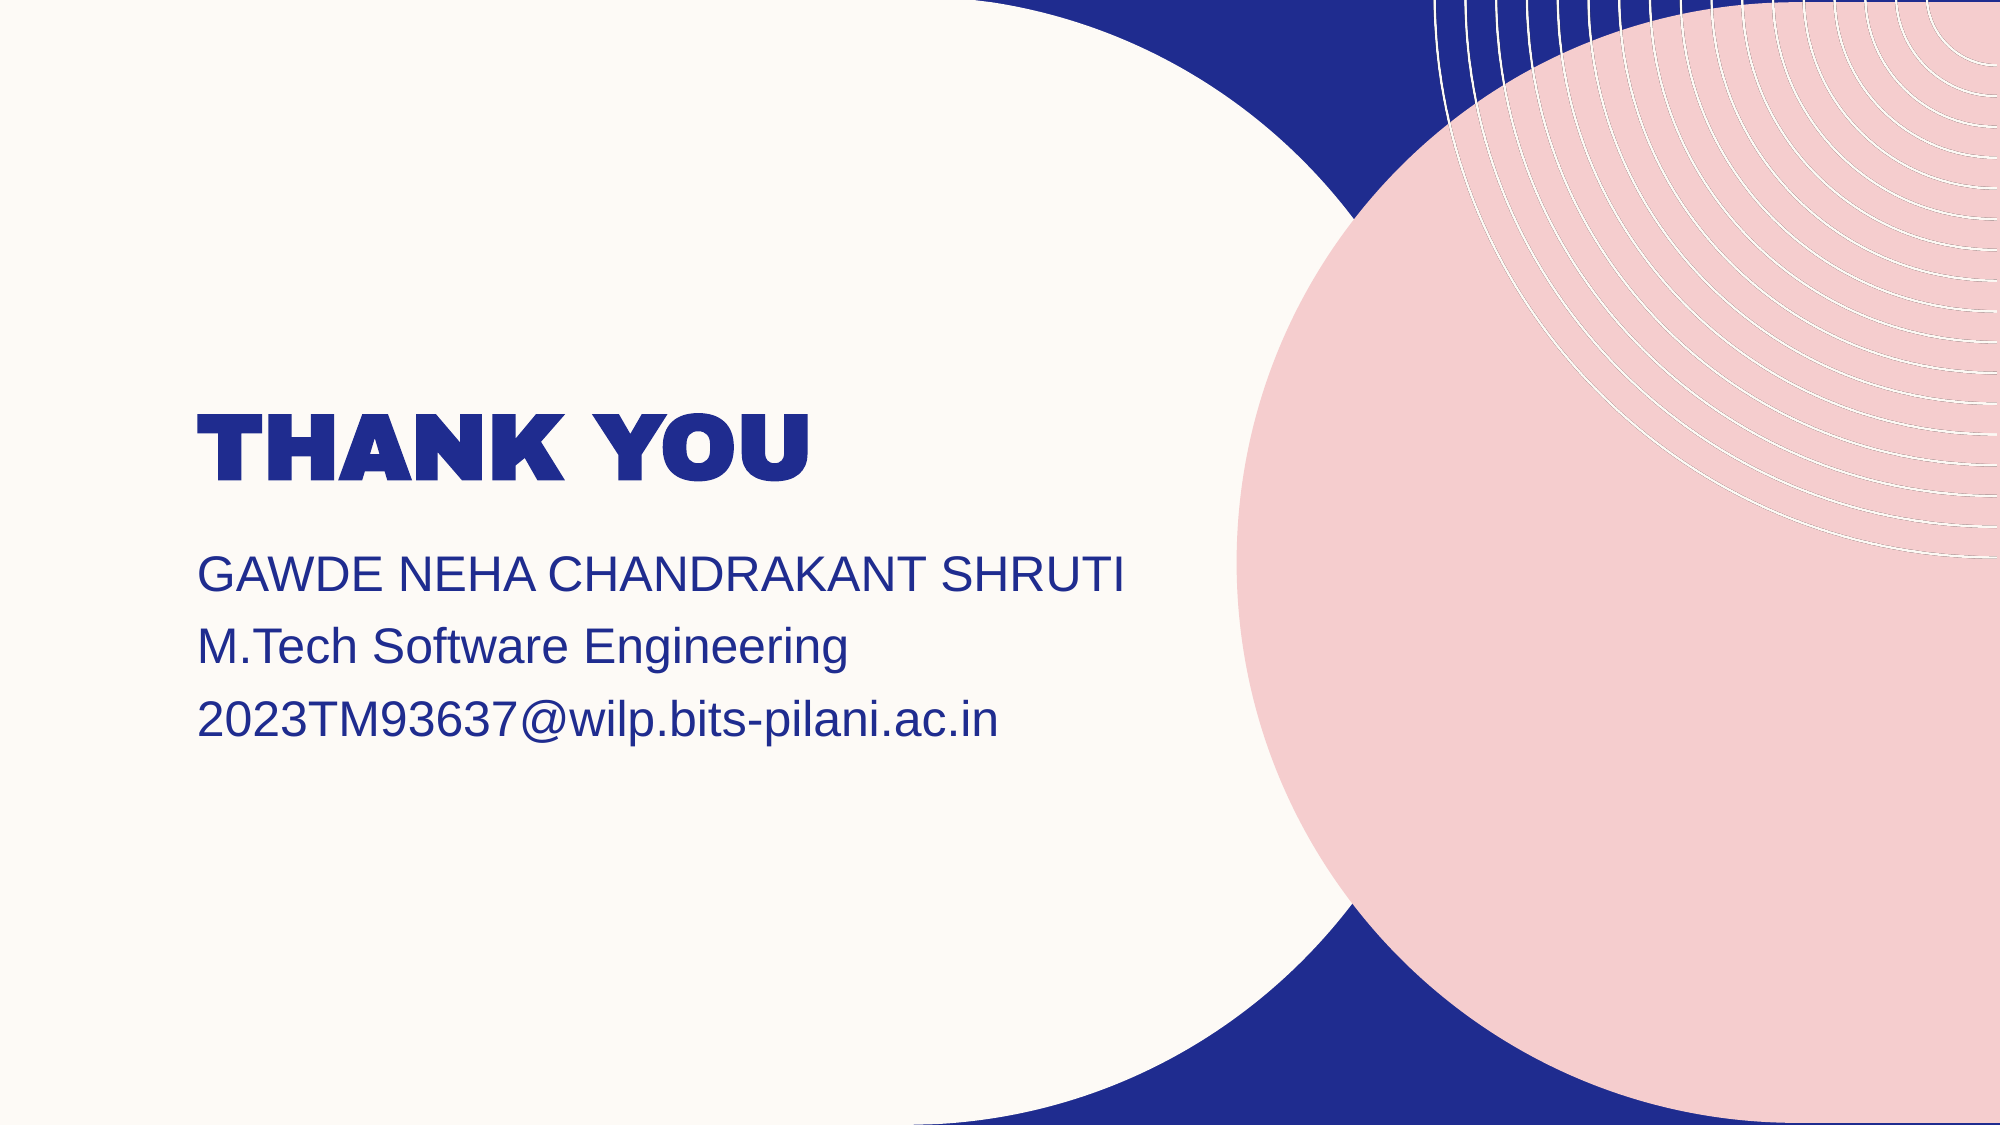

# THANK YOU
GAWDE NEHA CHANDRAKANT SHRUTI
M.Tech Software Engineering
2023TM93637@wilp.bits-pilani.ac.in